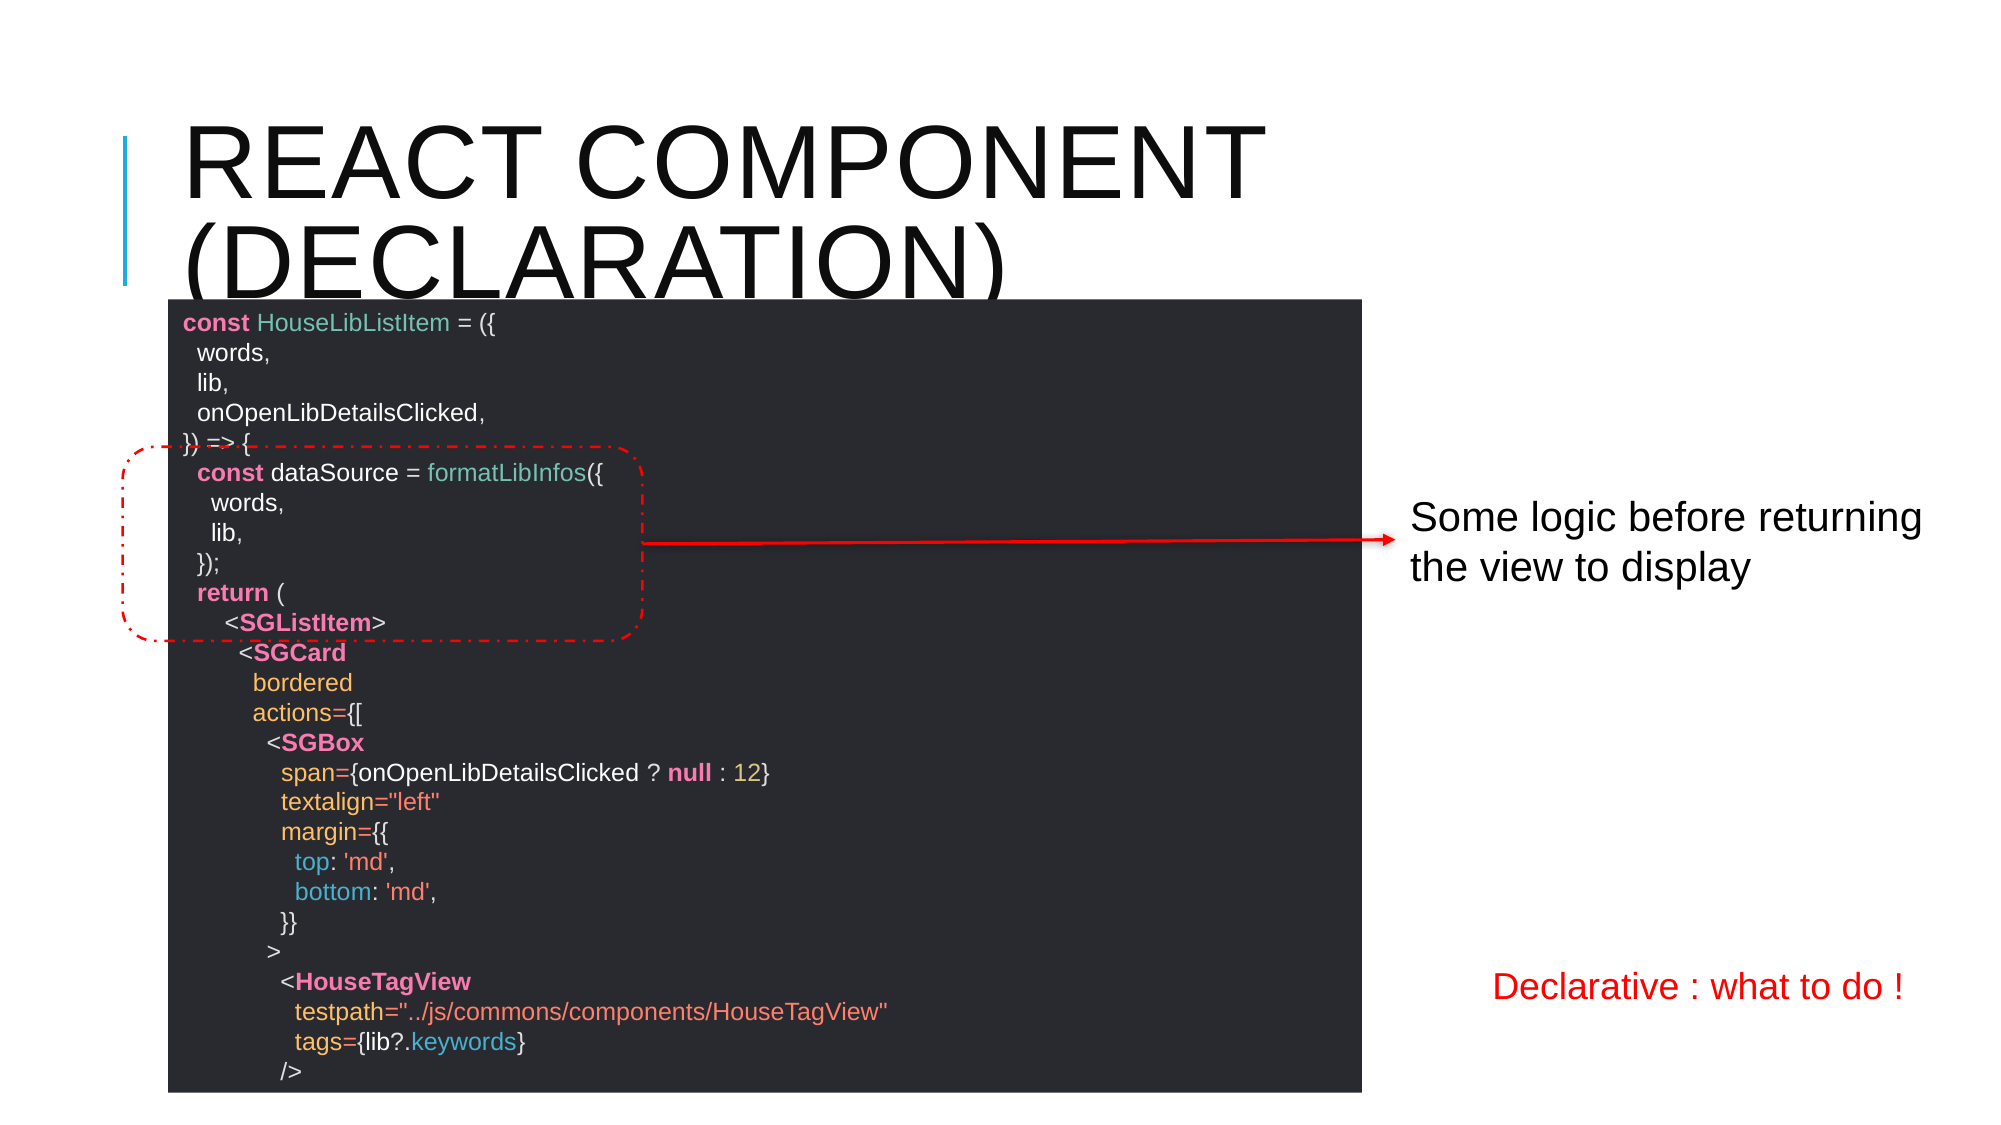

# React component (declaration)
const HouseLibListItem = ({
  words,
  lib,
  onOpenLibDetailsClicked,
}) => {
  const dataSource = formatLibInfos({
    words,
    lib,
  });
  return (
      <SGListItem>
        <SGCard
          bordered
          actions={[
            <SGBox
              span={onOpenLibDetailsClicked ? null : 12}
              textalign="left"
              margin={{
                top: 'md',
                bottom: 'md',
              }}
            >
              <HouseTagView
                testpath="../js/commons/components/HouseTagView"
                tags={lib?.keywords}
              />

Some logic before returning the view to display
Declarative : what to do !